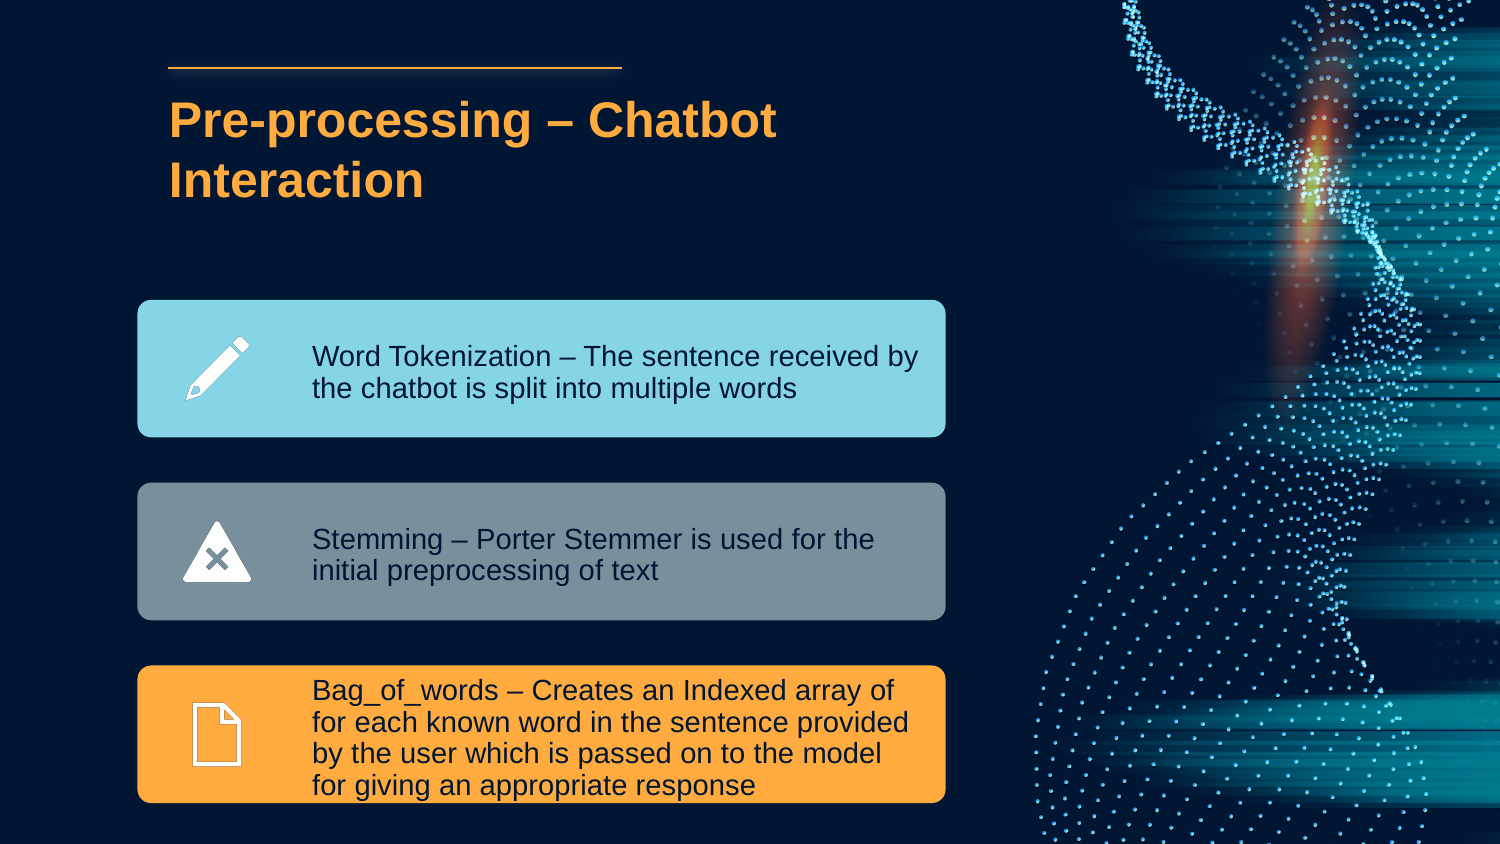

# Pre-processing – Chatbot Interaction
Word Tokenization – The sentence received by the chatbot is split into multiple words
Stemming – Porter Stemmer is used for the initial preprocessing of text
Bag_of_words – Creates an Indexed array of for each known word in the sentence provided by the user which is passed on to the model for giving an appropriate response